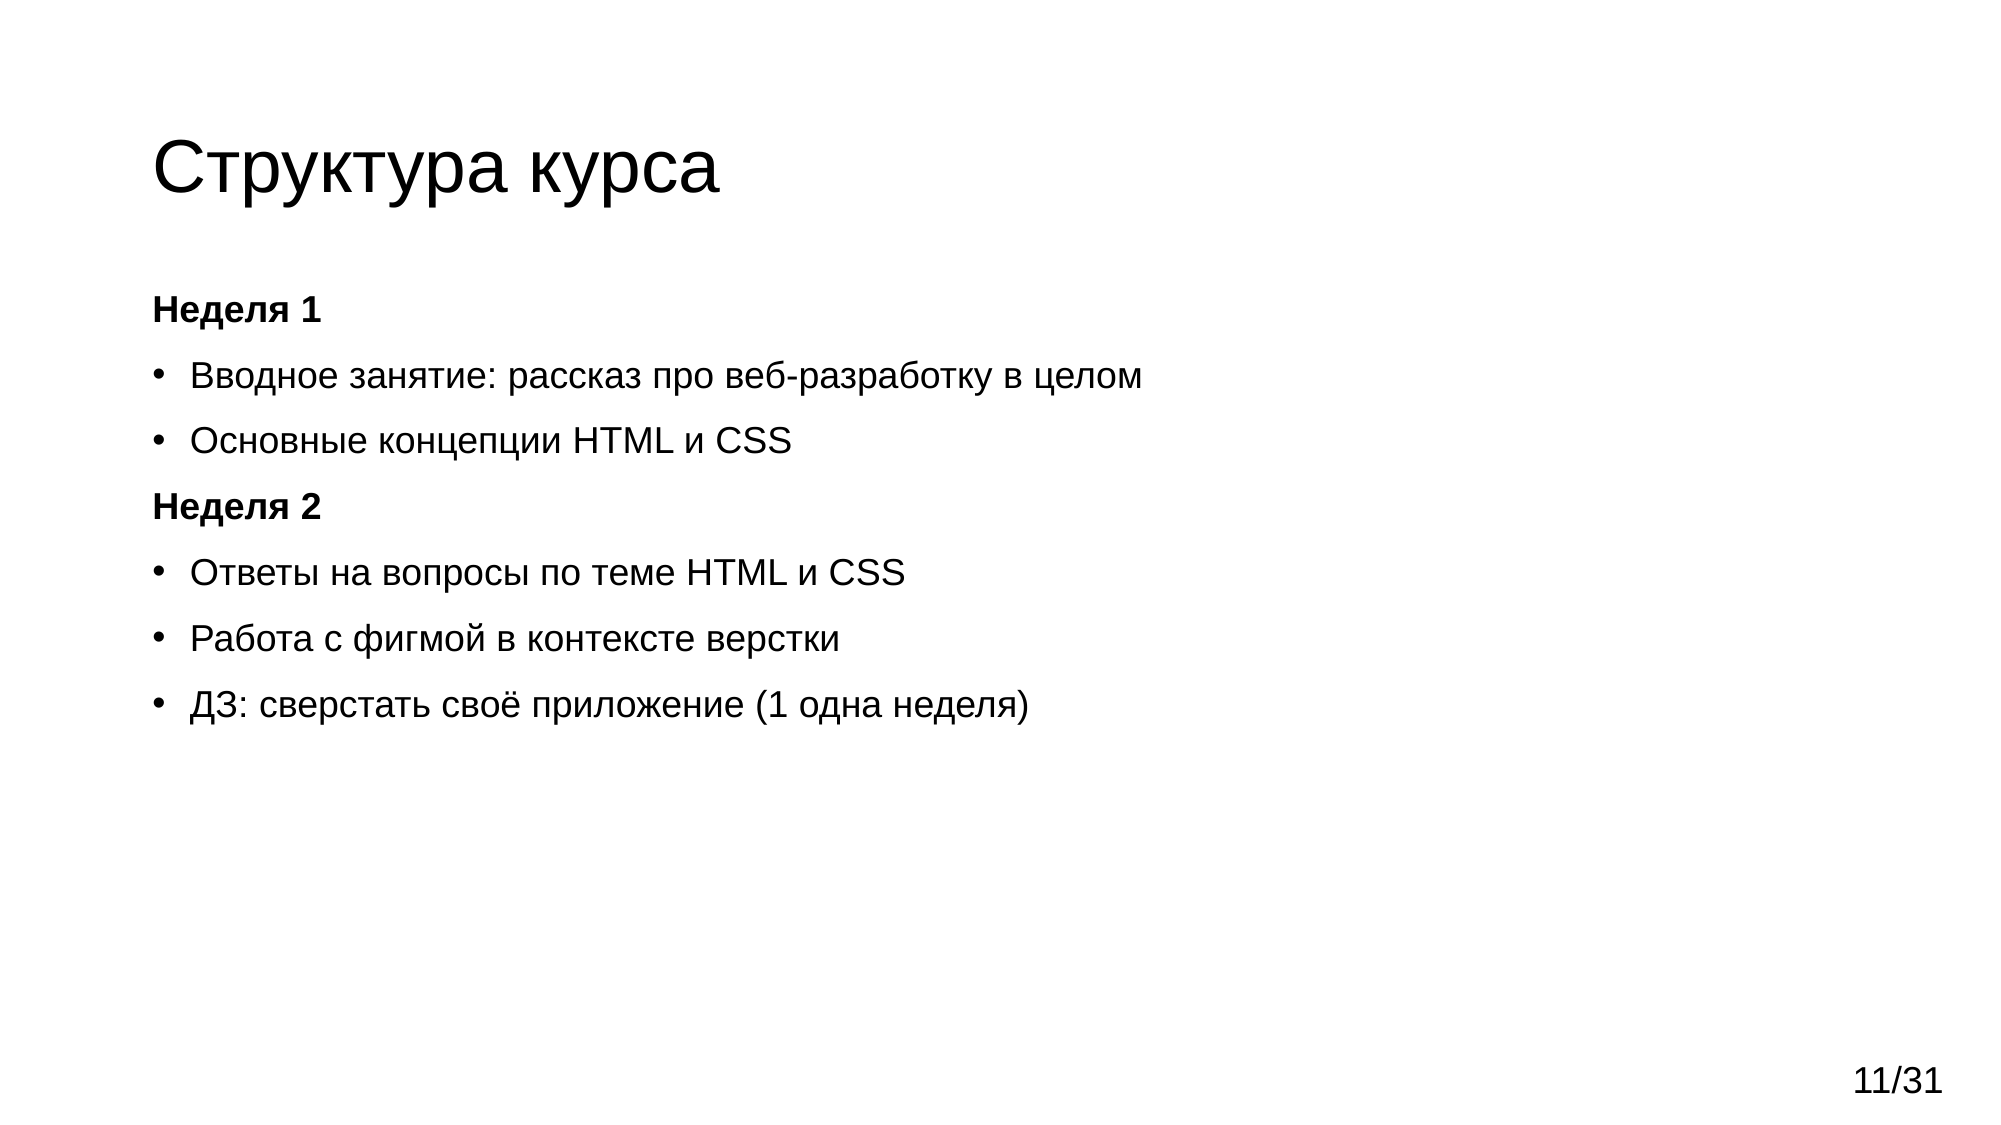

# Структура курса
Неделя 1
Вводное занятие: рассказ про веб-разработку в целом
Основные концепции HTML и CSS
Неделя 2
Ответы на вопросы по теме HTML и CSS
Работа с фигмой в контексте верстки
ДЗ: сверстать своё приложение (1 одна неделя)
11/31